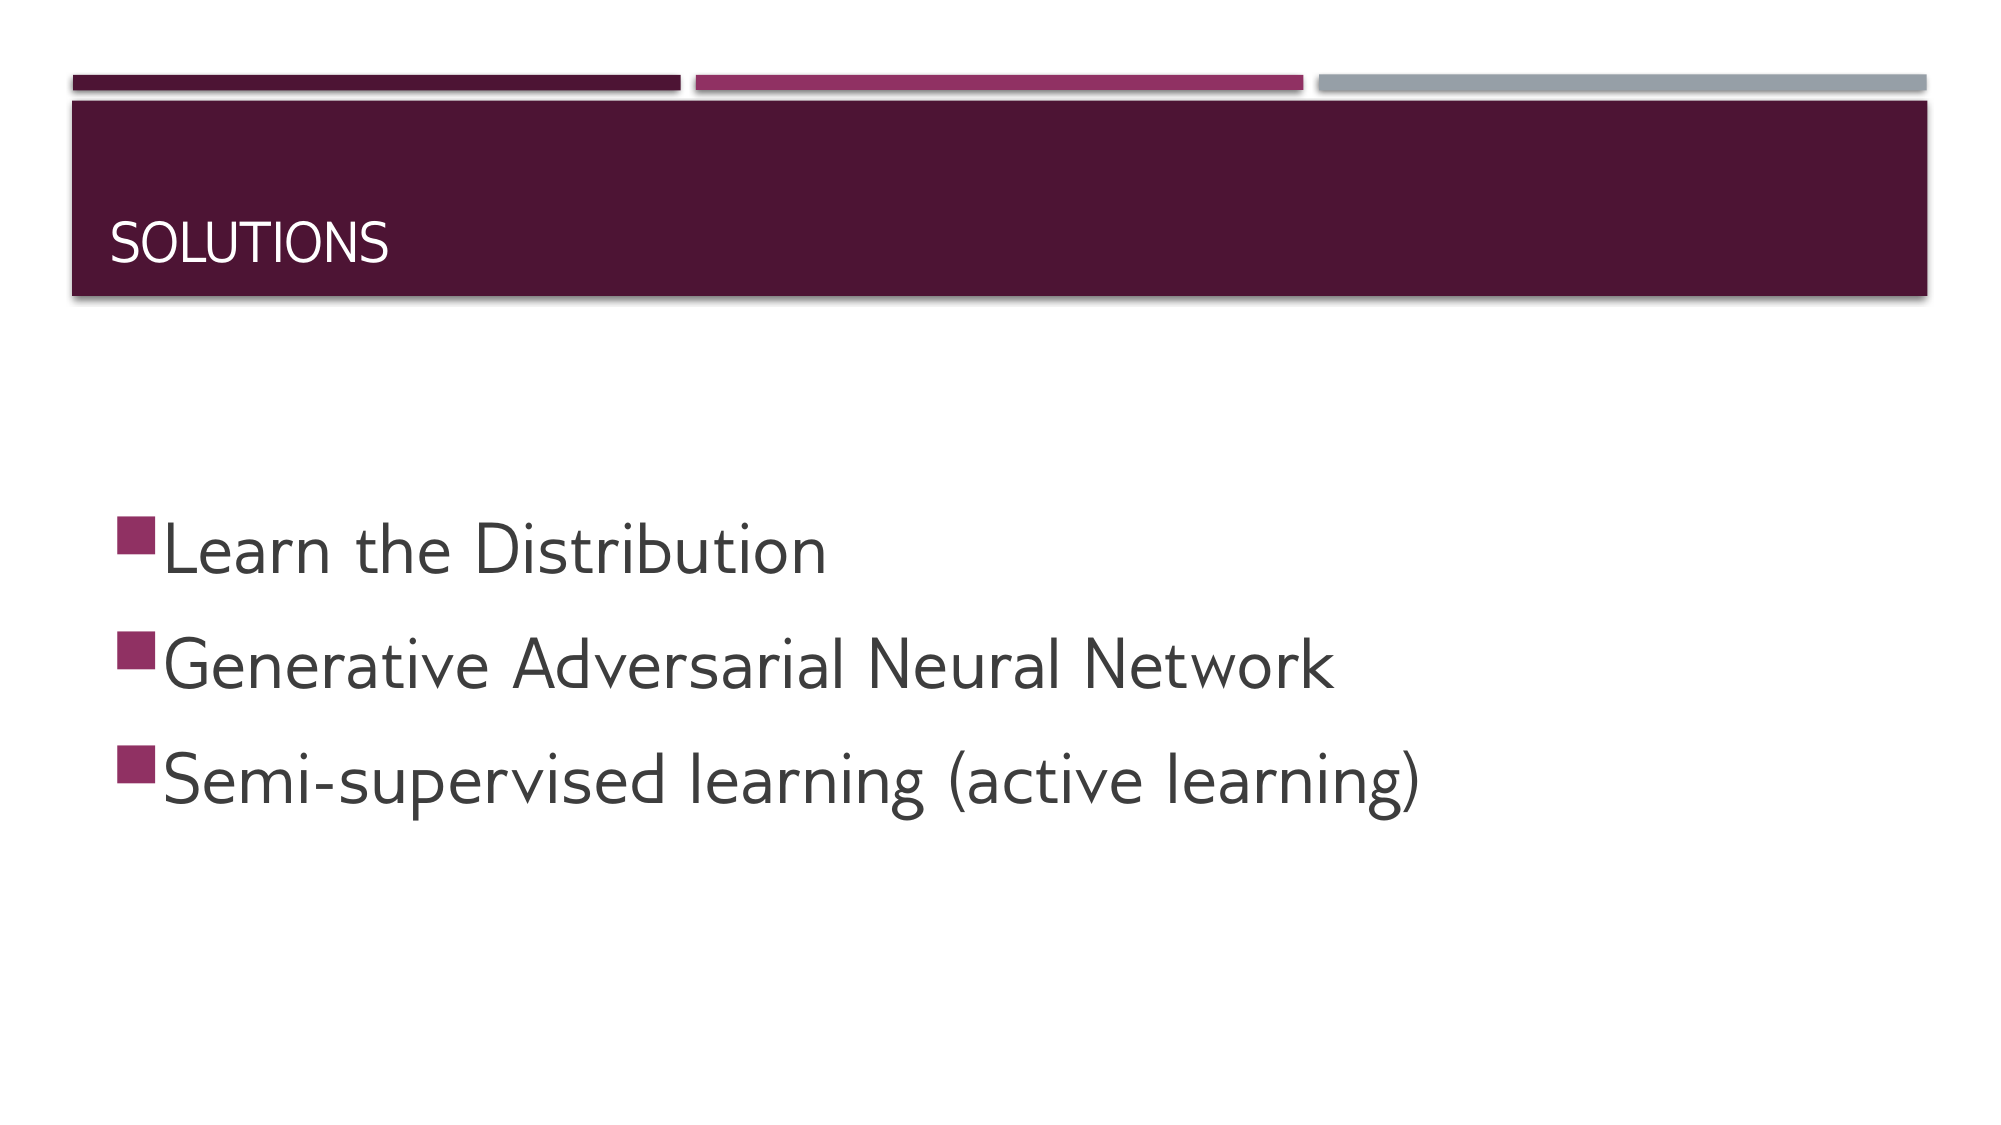

# Solutions
Learn the Distribution
Generative Adversarial Neural Network
Semi-supervised learning (active learning)